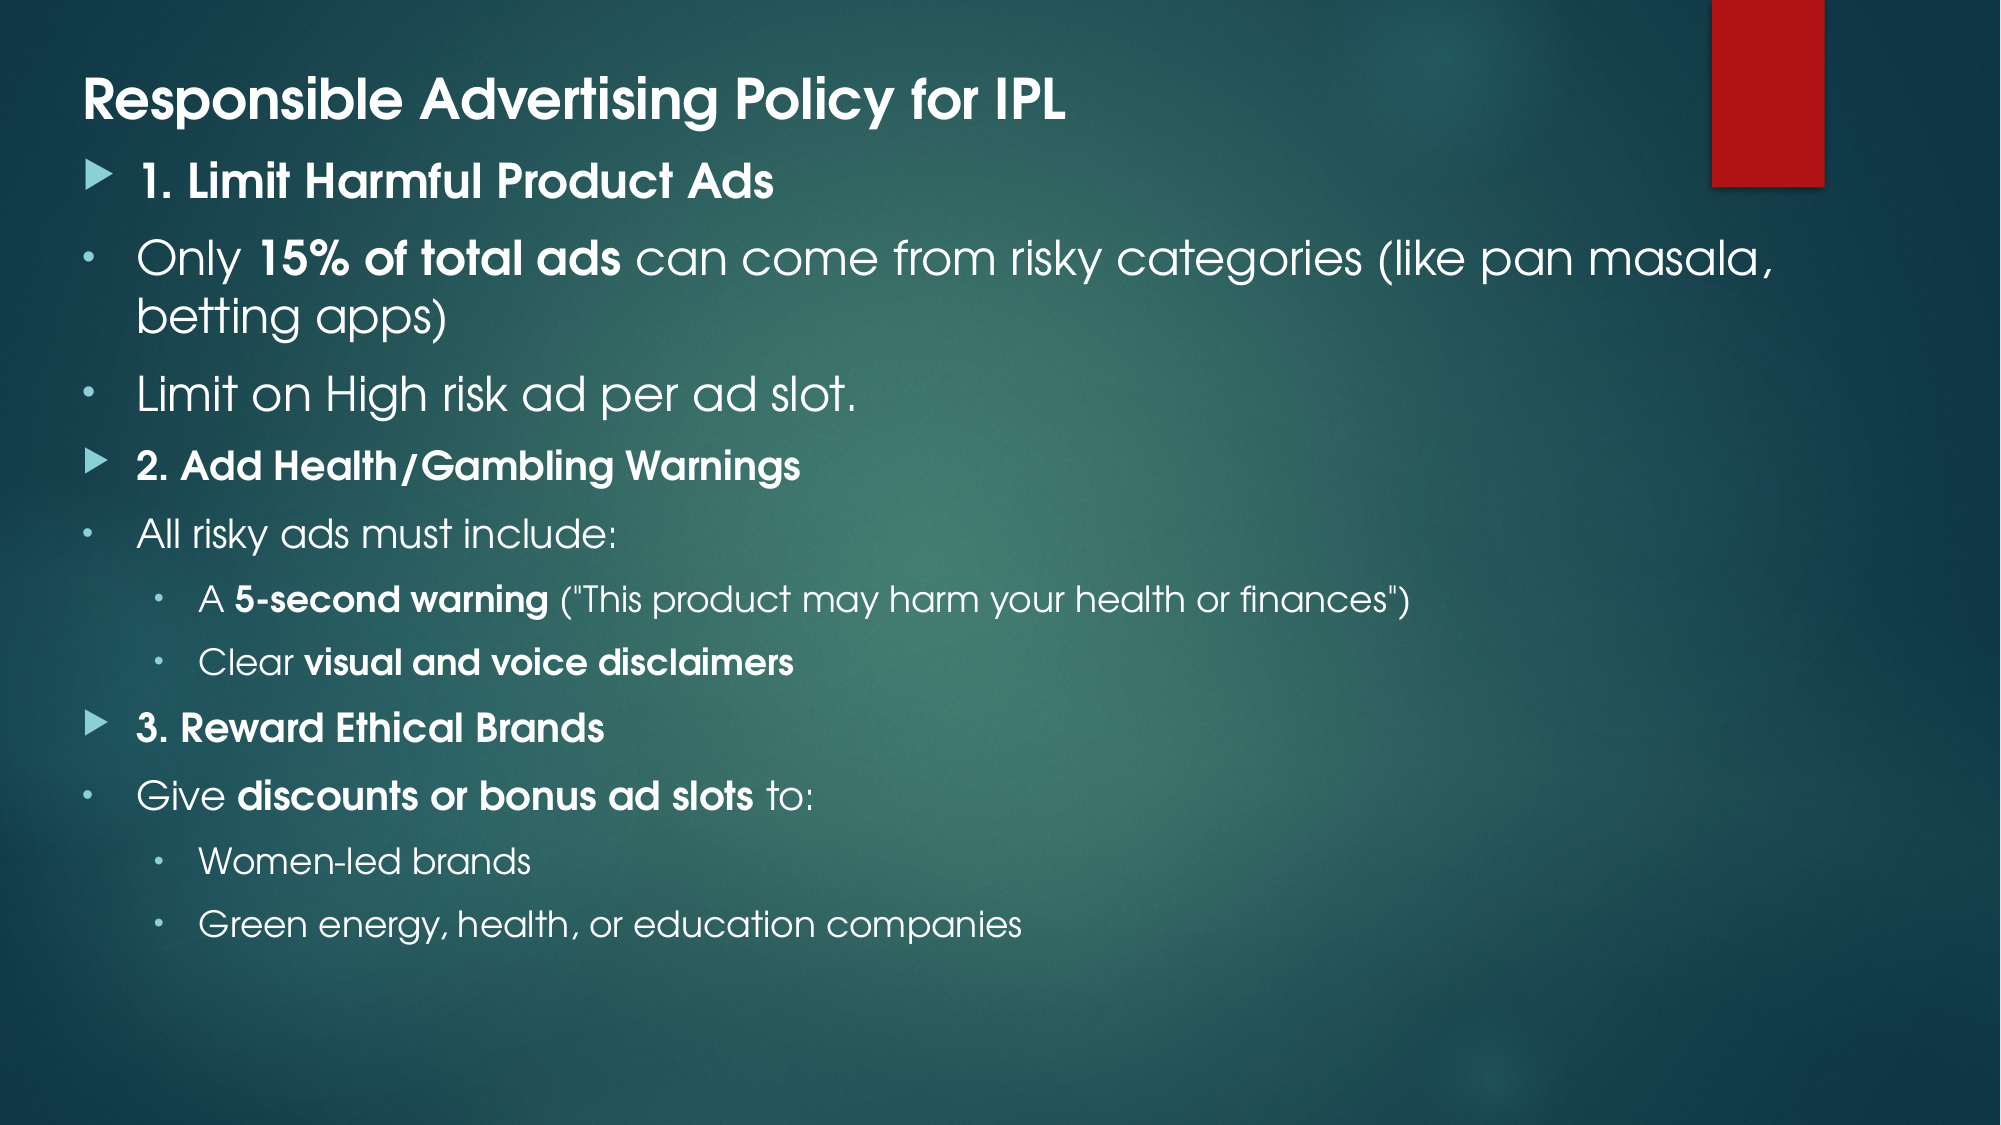

Responsible Advertising Policy for IPL
1. Limit Harmful Product Ads
Only 15% of total ads can come from risky categories (like pan masala, betting apps)
Limit on High risk ad per ad slot.
2. Add Health/Gambling Warnings
All risky ads must include:
A 5-second warning ("This product may harm your health or finances")
Clear visual and voice disclaimers
3. Reward Ethical Brands
Give discounts or bonus ad slots to:
Women-led brands
Green energy, health, or education companies